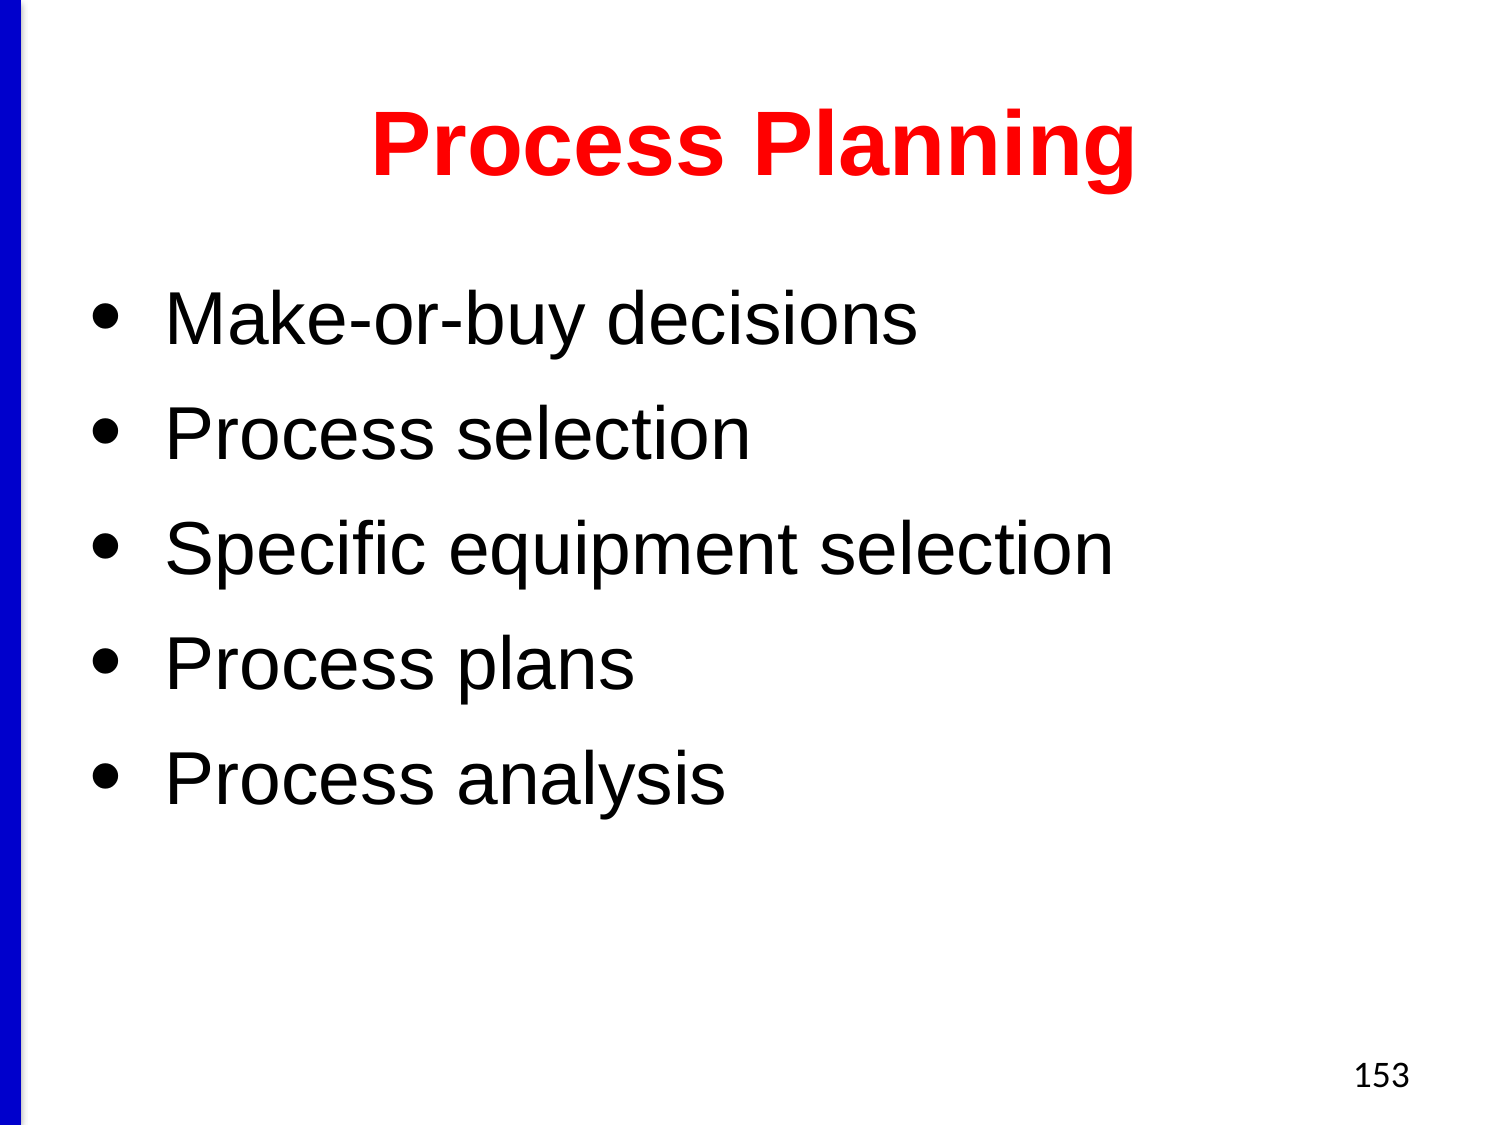

# Process Planning
Make-or-buy decisions
Process selection
Specific equipment selection
Process plans
Process analysis
153